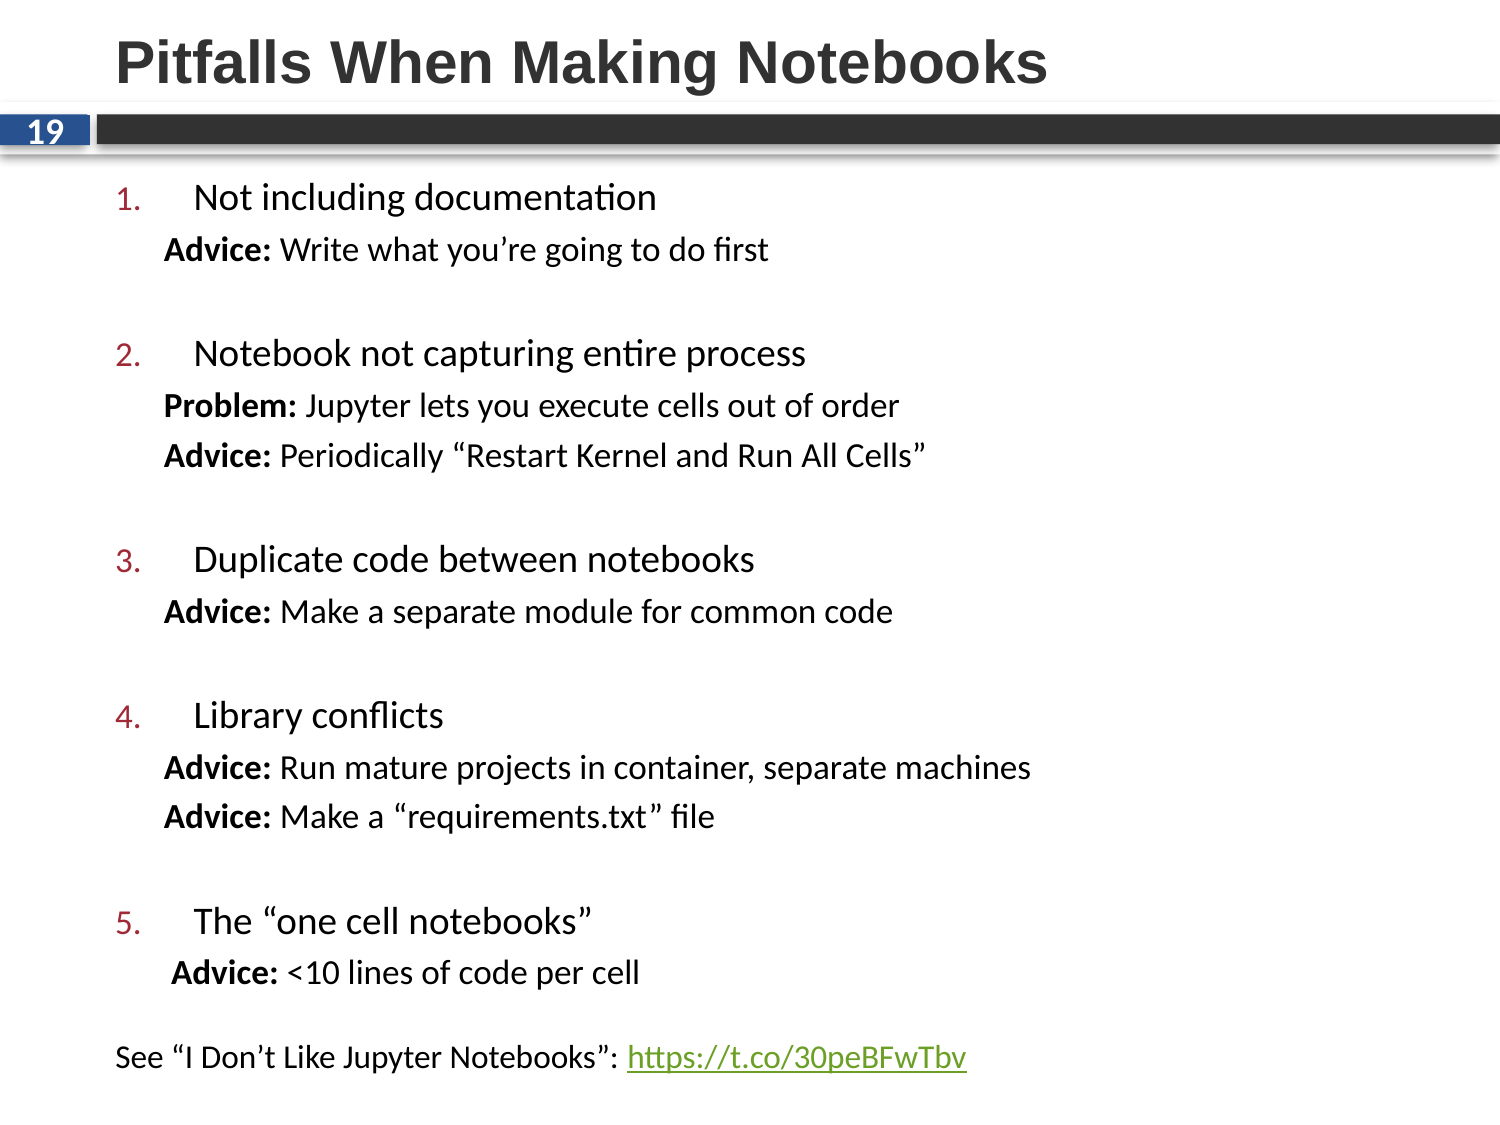

# Pitfalls When Making Notebooks
19
Not including documentation
Advice: Write what you’re going to do first

Notebook not capturing entire process
Problem: Jupyter lets you execute cells out of order
Advice: Periodically “Restart Kernel and Run All Cells”

Duplicate code between notebooks
Advice: Make a separate module for common code

Library conflicts
Advice: Run mature projects in container, separate machines
Advice: Make a “requirements.txt” file

The “one cell notebooks”
Advice: <10 lines of code per cell

See “I Don’t Like Jupyter Notebooks”: https://t.co/30peBFwTbv